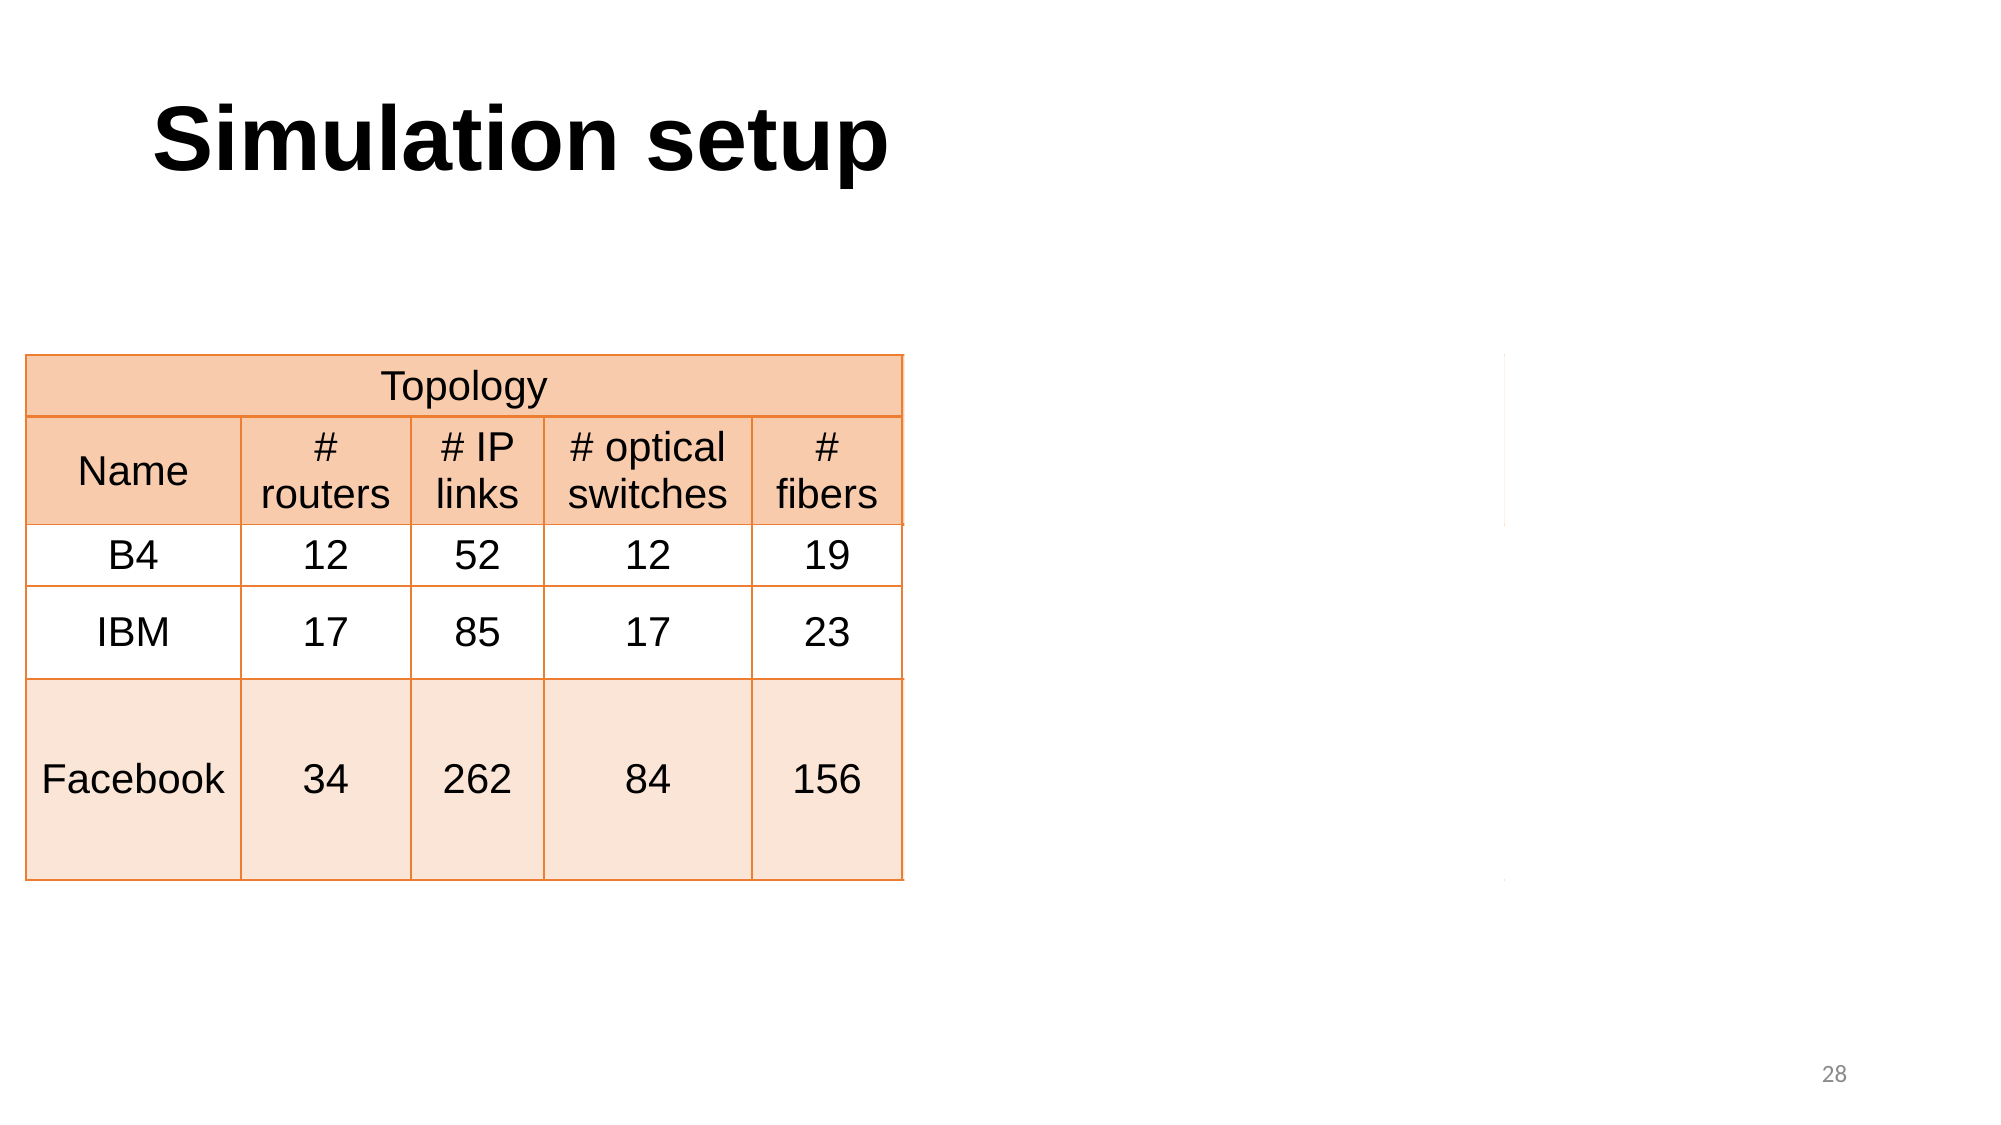

# Simulation setup

| Topology |  |  |  |  | Traffic matrix | Tunnel selection | Baseline TE algorithms |
| --- | --- | --- | --- | --- | --- | --- | --- |
| Name | # routers | # IP links | # optical switches | # fibers |  |  |  |
| B4 | 12 | 52 | 12 | 19 | Traffic trace from SMORE [NSDI’18] | Fiber-disjoint paths & k-shortest paths | FFC [SIGCOMM’14] ECMP [TON’16] TeaVaR [SIGCOMM’19] |
| IBM | 17 | 85 | 17 | 23 |  |  |  |
| Facebook | 34 | 262 | 84 | 156 | production traffic trace (sample every 30 minutes) |  |  |
28